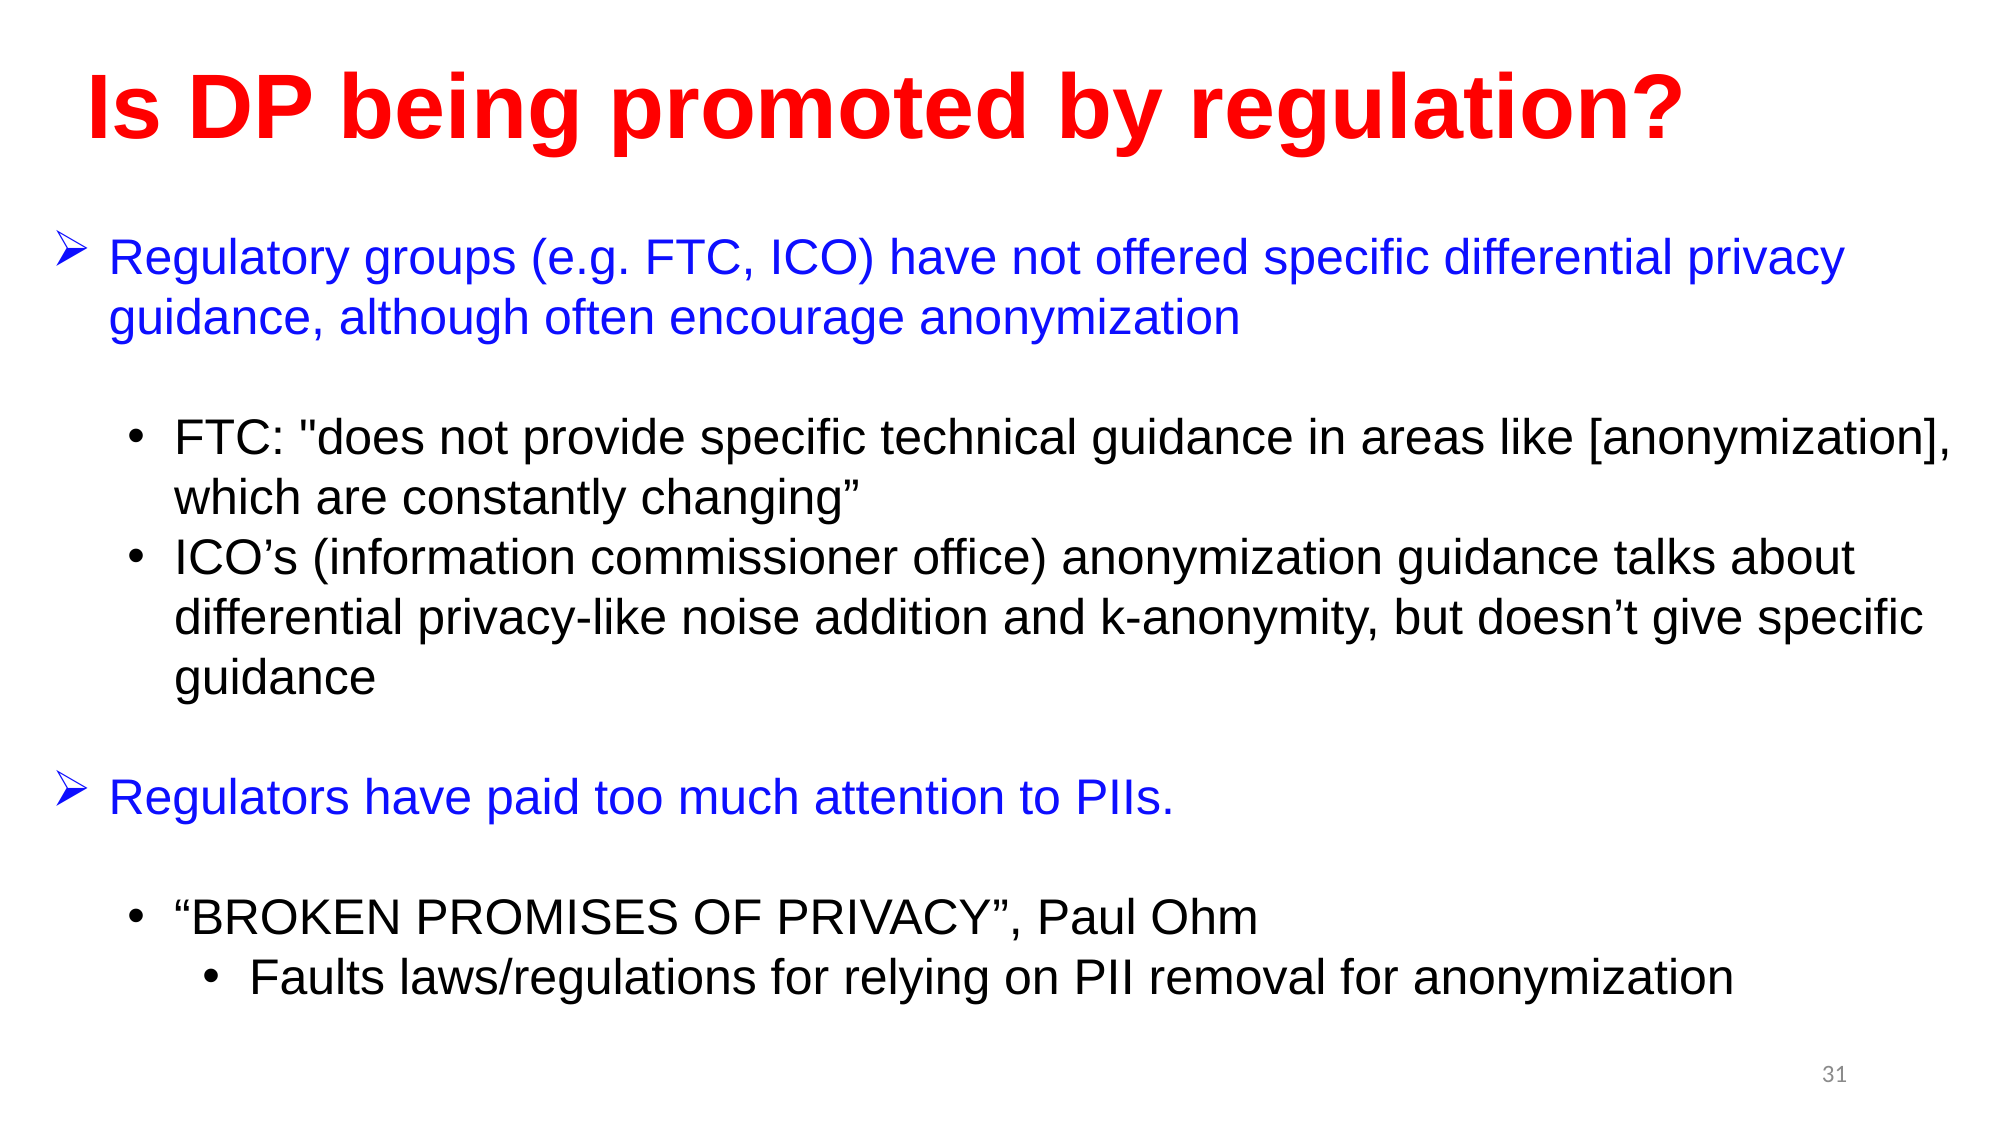

# Is DP being promoted by regulation?
Regulatory groups (e.g. FTC, ICO) have not offered specific differential privacy guidance, although often encourage anonymization

FTC: "does not provide specific technical guidance in areas like [anonymization], which are constantly changing”
ICO’s (information commissioner office) anonymization guidance talks about differential privacy-like noise addition and k-anonymity, but doesn’t give specific guidance

Regulators have paid too much attention to PIIs.

“BROKEN PROMISES OF PRIVACY”, Paul Ohm
Faults laws/regulations for relying on PII removal for anonymization
31